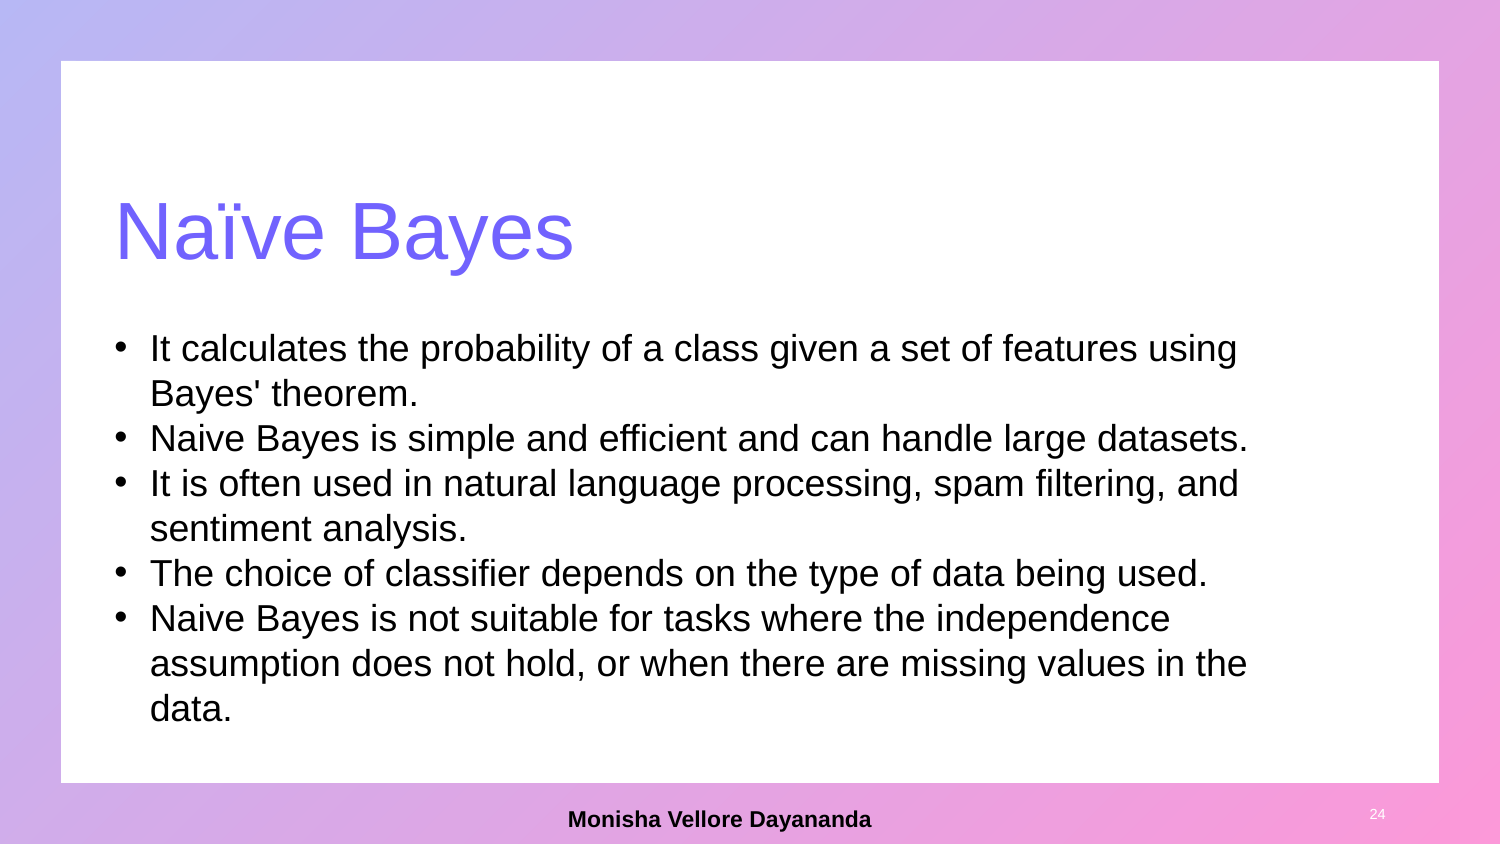

# Naïve Bayes
It calculates the probability of a class given a set of features using Bayes' theorem.
Naive Bayes is simple and efficient and can handle large datasets.
It is often used in natural language processing, spam filtering, and sentiment analysis.
The choice of classifier depends on the type of data being used.
Naive Bayes is not suitable for tasks where the independence assumption does not hold, or when there are missing values in the data.
Monisha Vellore Dayananda
24